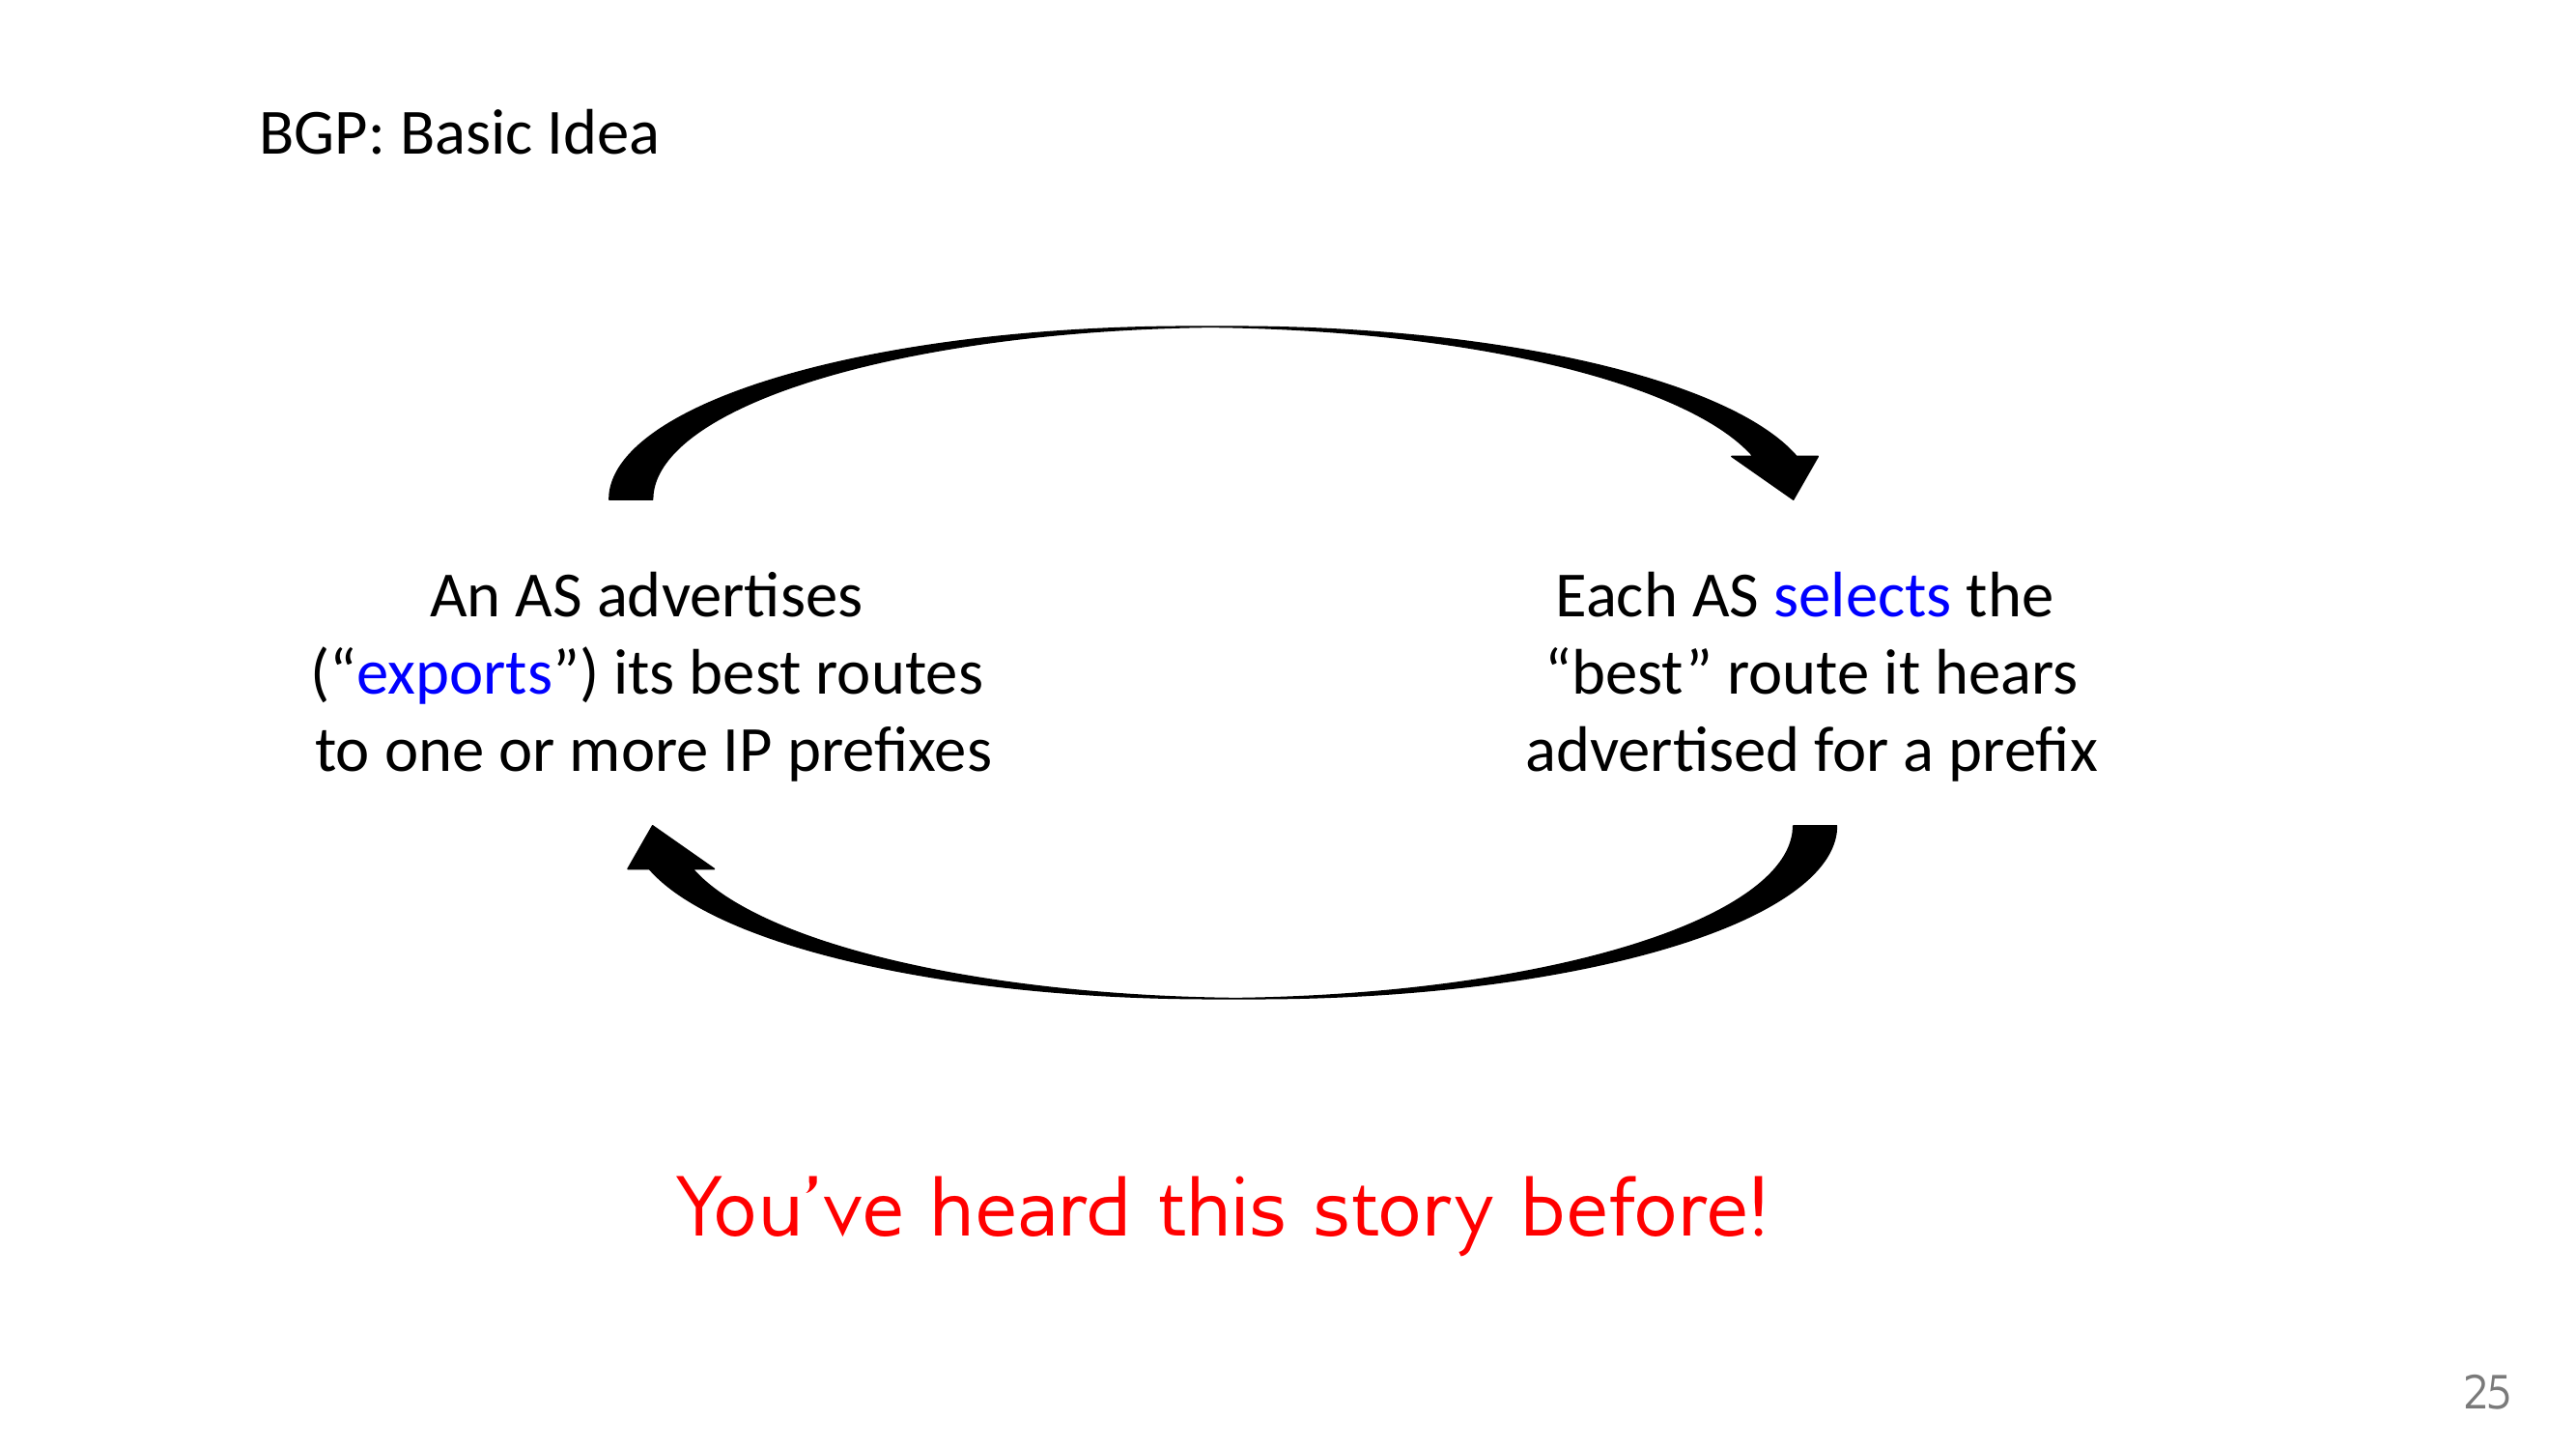

# BGP: Basic Idea

Each AS selects the
“best” route it hears advertised for a prefix
An AS advertises
(“exports”) its best routes
to one or more IP prefixes
You’ve heard this story before!
25